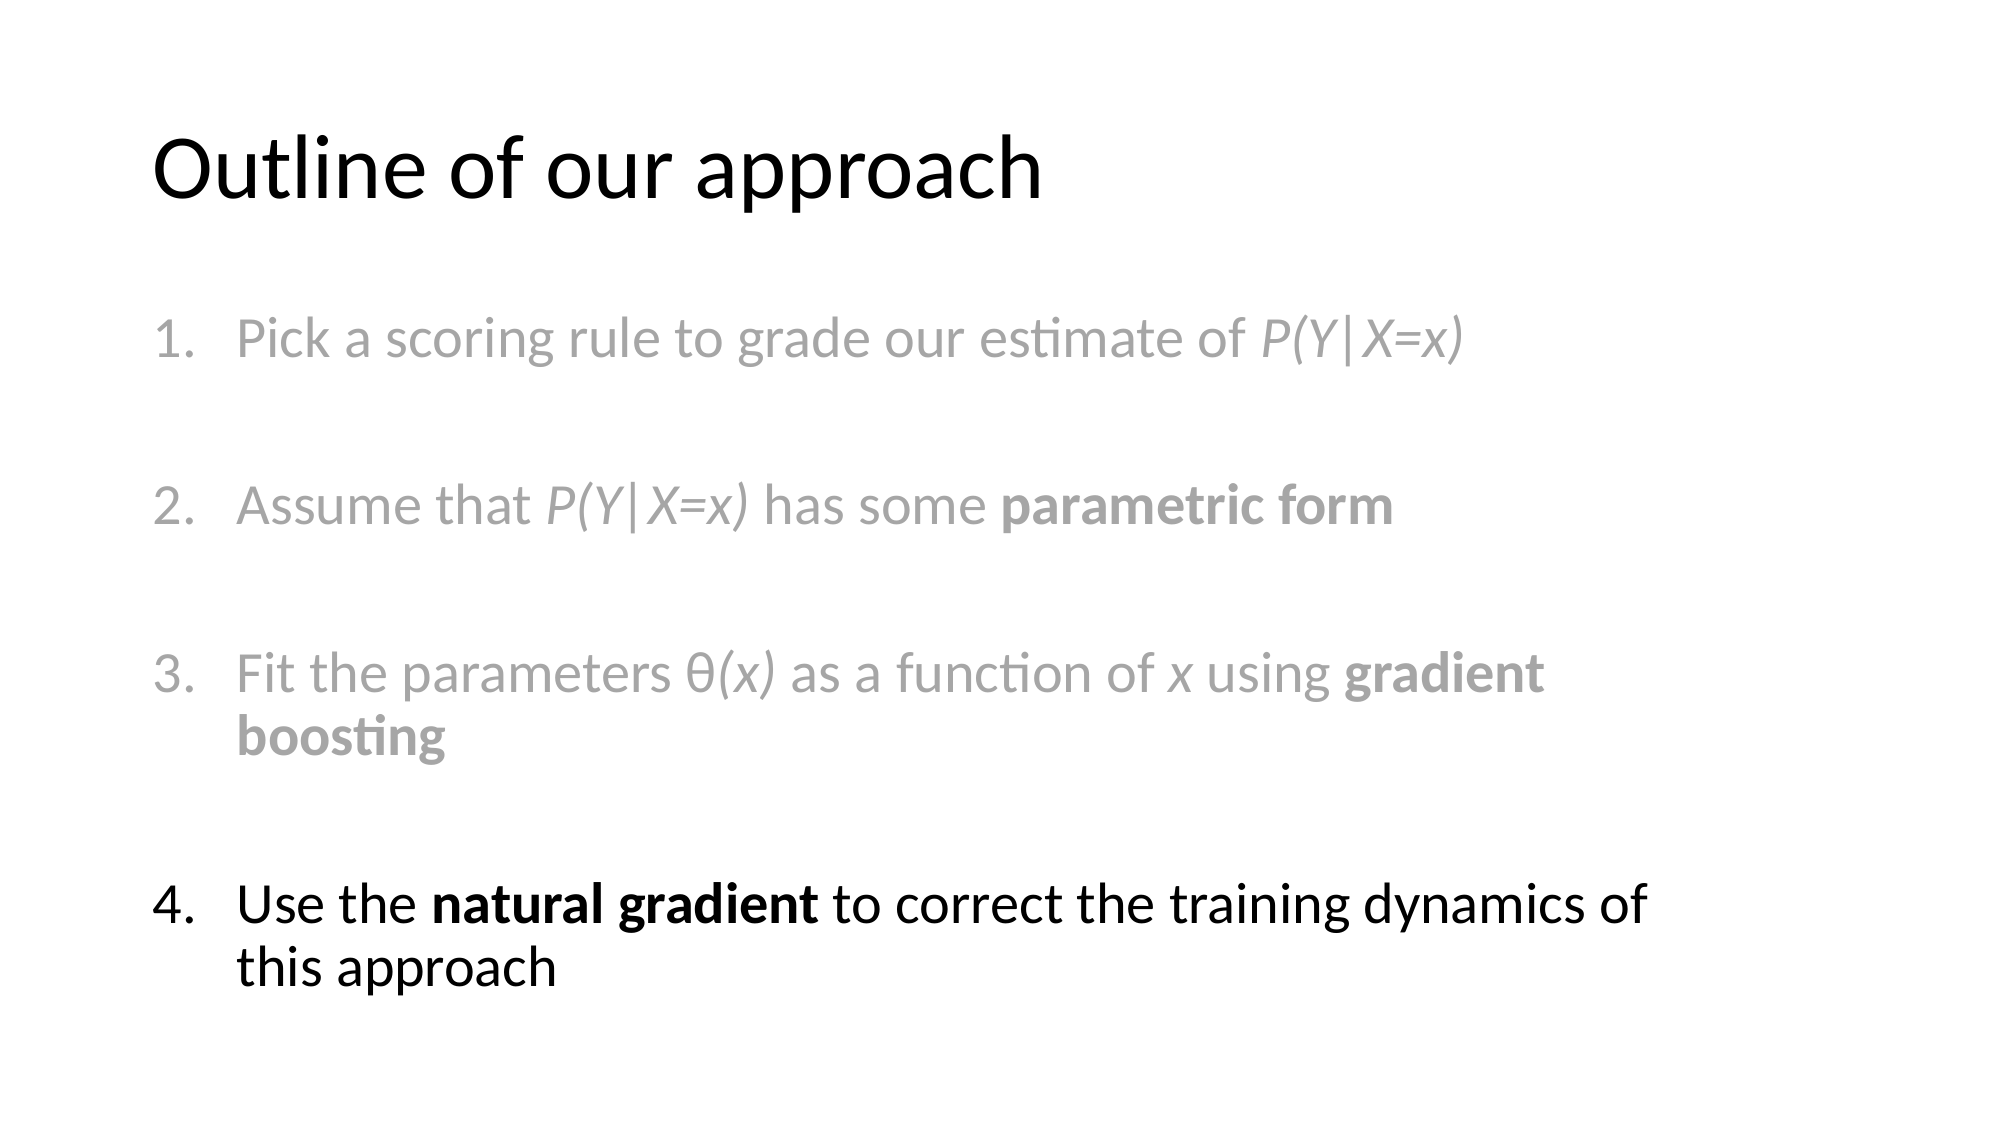

# Outline of our approach
Pick a scoring rule to grade our estimate of P(Y|X=x)

Assume that P(Y|X=x) has some parametric form

Fit the parameters θ(x) as a function of x using gradient boosting

Use the natural gradient to correct the training dynamics of this approach